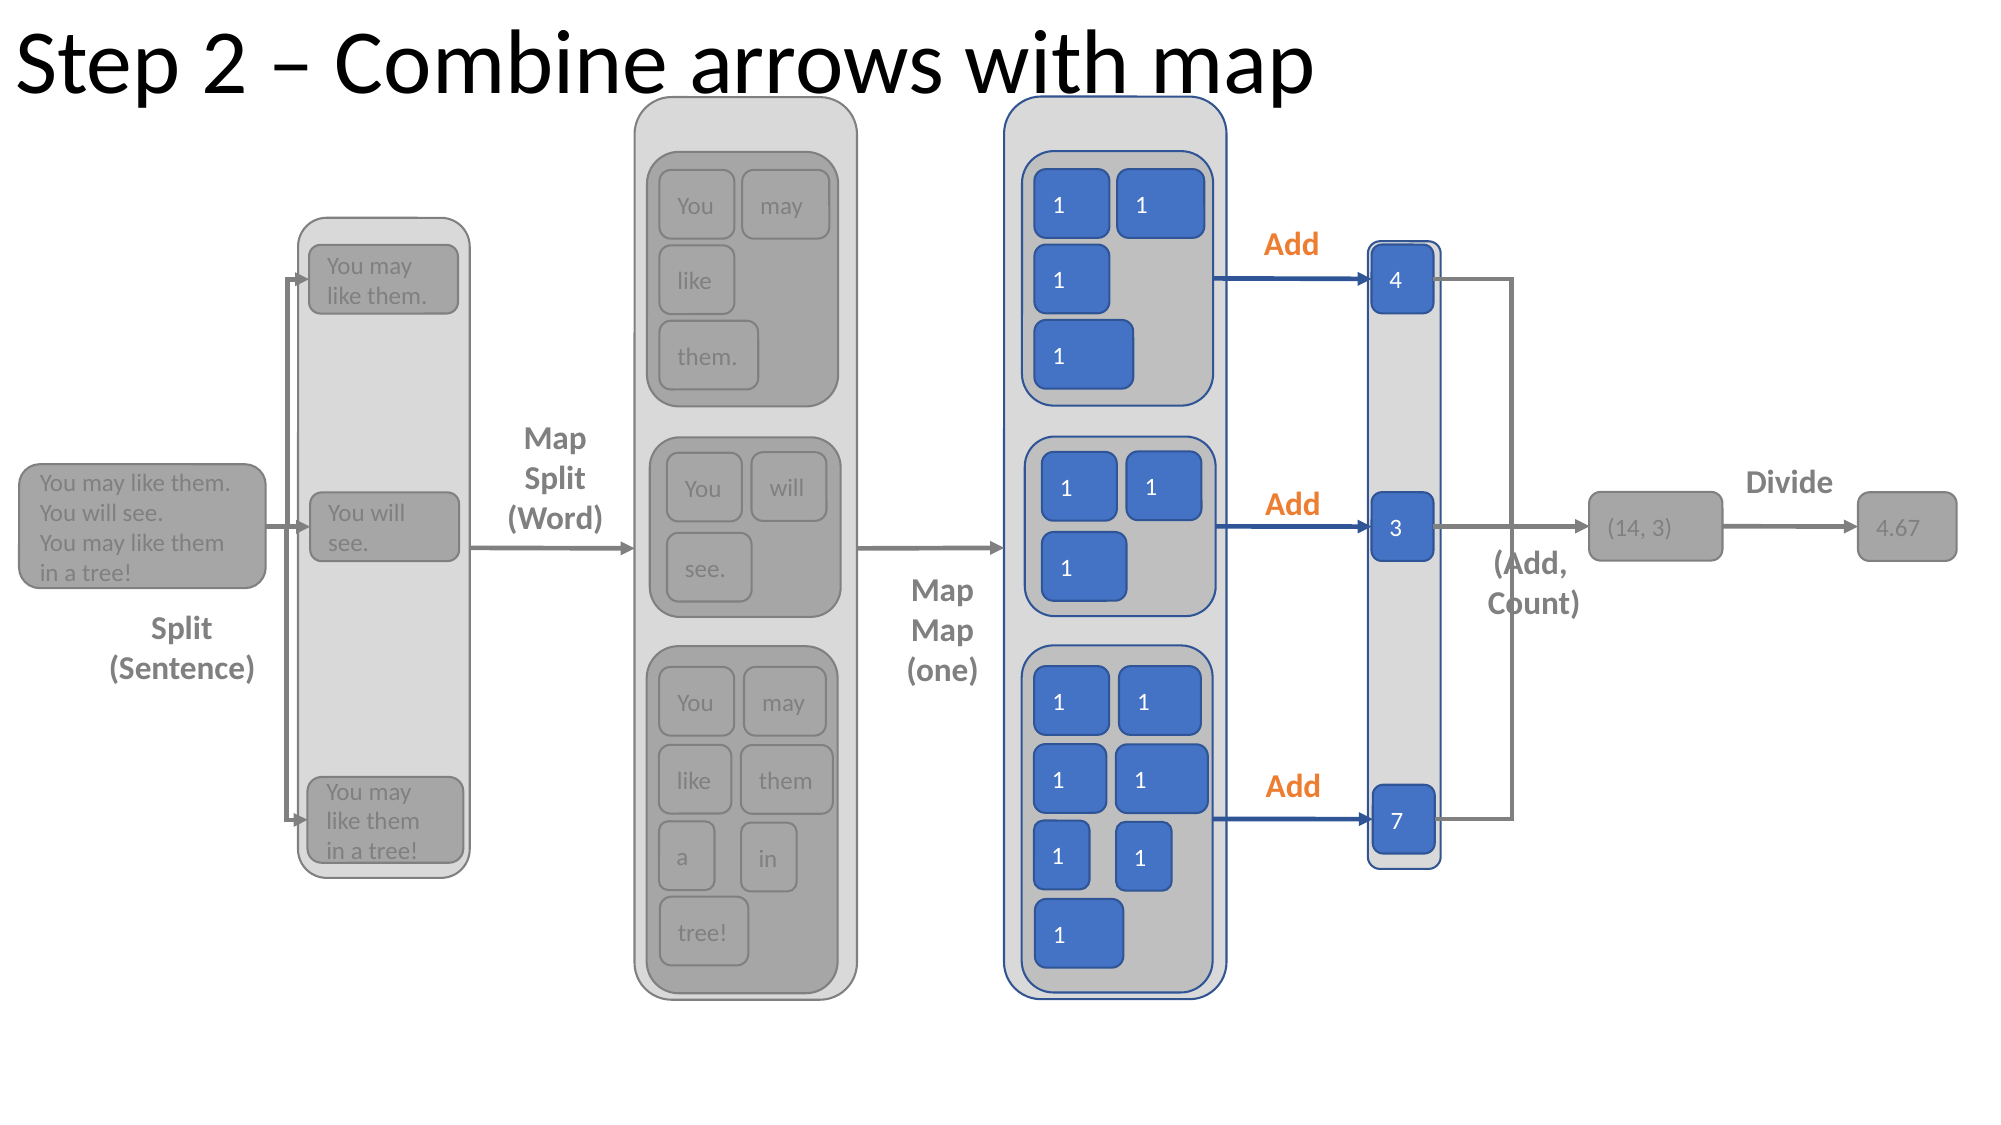

# Step 2 – Combine arrows with map

1
1
You
may
Add

1
4
You may like them.
like
1
them.
Map
Split
(Word)

1
1
will
You
Divide
You may like them.
You will see.
You may like them in a tree!
Add
(14, 3)
3
4.67
You will see.
1
see.
(Add,
Count)
Map
Map
(one)
Split
(Sentence)

1
1
You
may
1
1
like
them
Add
You may like them in a tree!
7
1
a
1
in
tree!
1